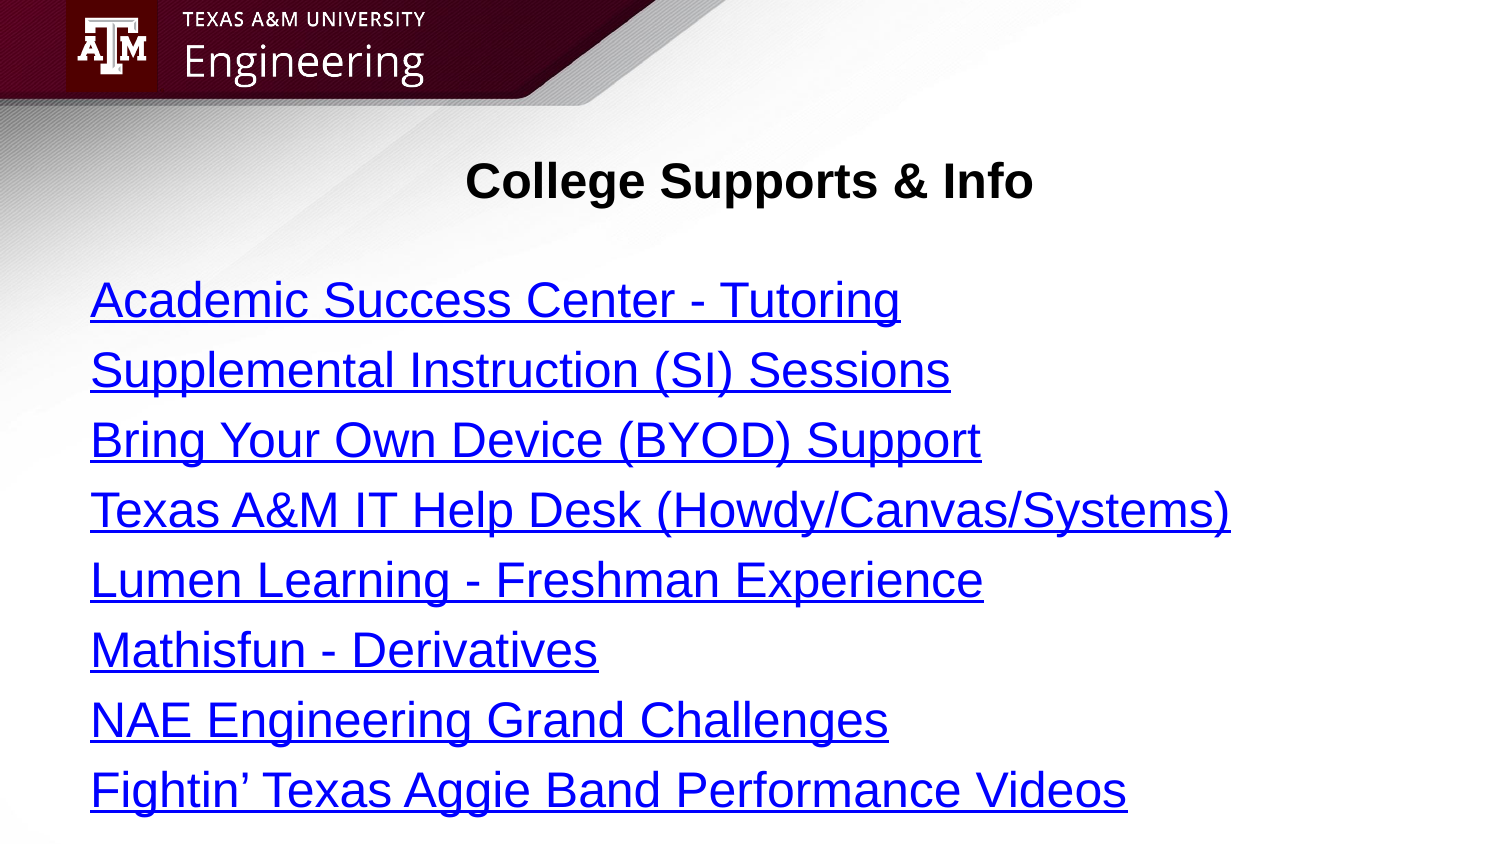

# College Supports & Info
Academic Success Center - Tutoring
Supplemental Instruction (SI) Sessions
Bring Your Own Device (BYOD) Support
Texas A&M IT Help Desk (Howdy/Canvas/Systems)
Lumen Learning - Freshman Experience
Mathisfun - Derivatives
NAE Engineering Grand Challenges
Fightin’ Texas Aggie Band Performance Videos